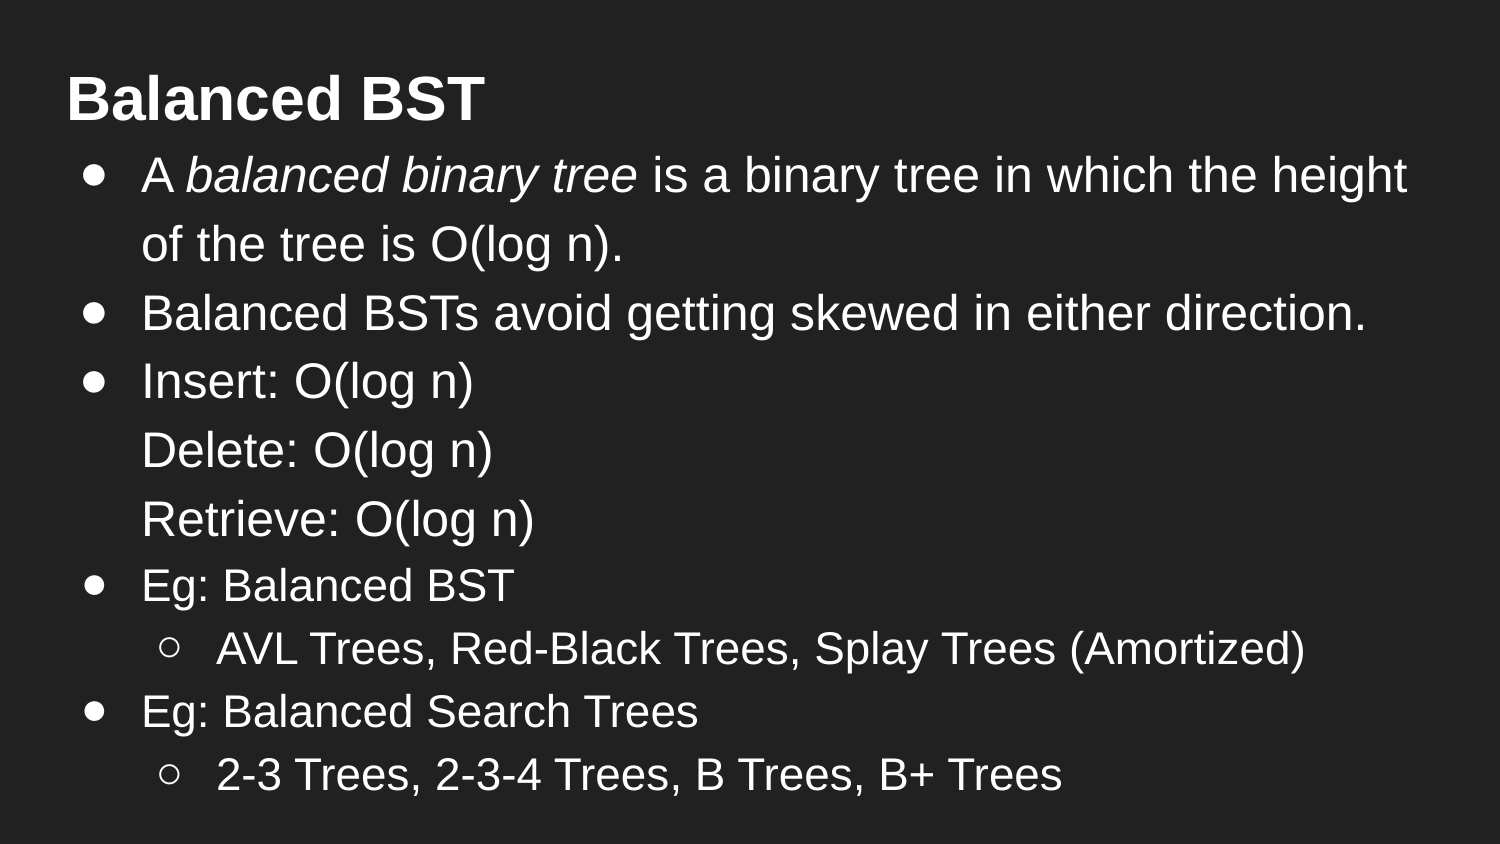

Balanced BST
A balanced binary tree is a binary tree in which the height of the tree is O(log n).
Balanced BSTs avoid getting skewed in either direction.
Insert: O(log n)
Delete: O(log n)
Retrieve: O(log n)
Eg: Balanced BST
AVL Trees, Red-Black Trees, Splay Trees (Amortized)
Eg: Balanced Search Trees
2-3 Trees, 2-3-4 Trees, B Trees, B+ Trees